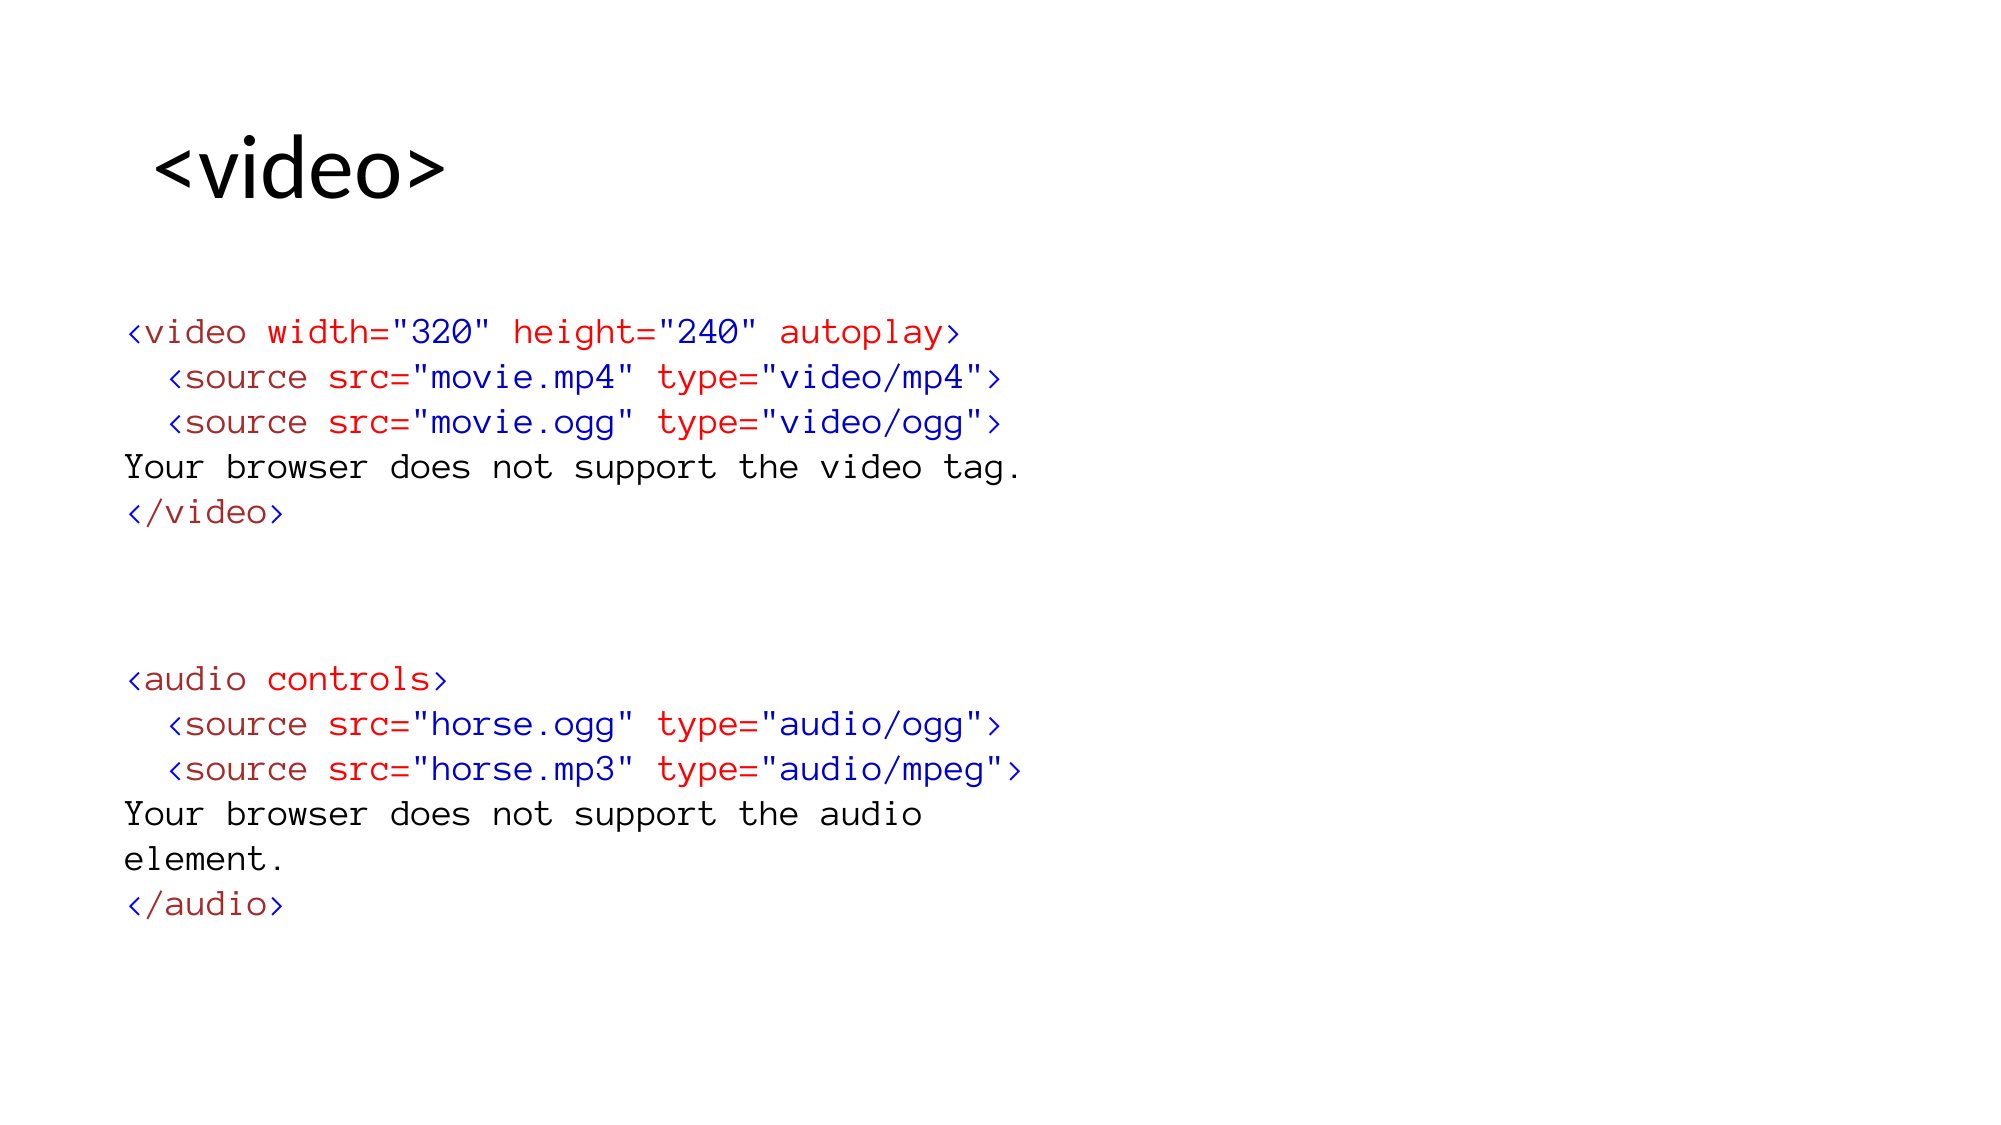

# <video>
<video width="320" height="240" autoplay>
  <source src="movie.mp4" type="video/mp4">
  <source src="movie.ogg" type="video/ogg">
Your browser does not support the video tag.
</video>
<audio controls>
  <source src="horse.ogg" type="audio/ogg">
  <source src="horse.mp3" type="audio/mpeg">
Your browser does not support the audio element.
</audio>